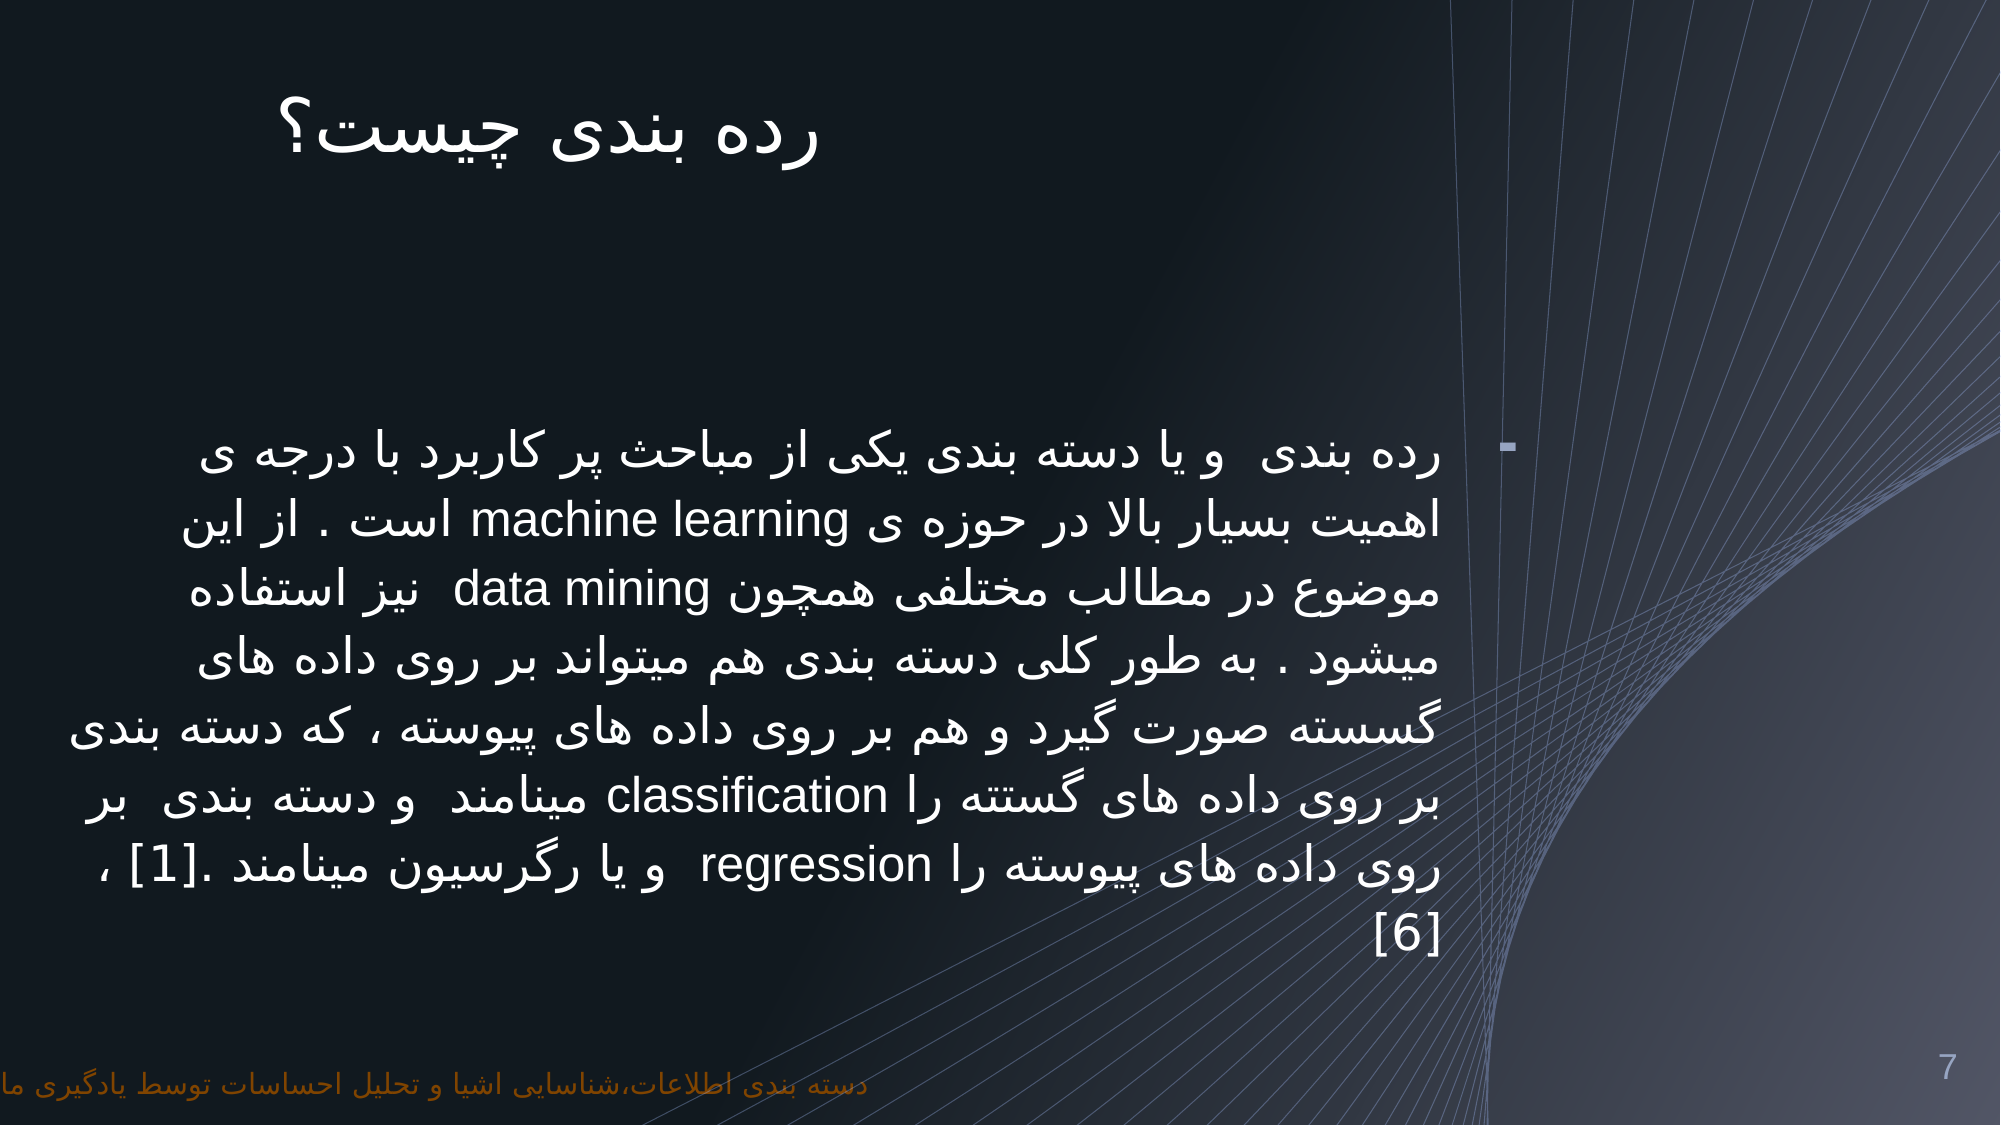

# رده بندی چیست؟
رده بندی  و یا دسته بندی یکی از مباحث پر کاربرد با درجه ی اهمیت بسیار بالا در حوزه ی machine learning است . از این موضوع در مطالب مختلفی همچون data mining  نیز استفاده میشود . به طور کلی دسته بندی هم میتواند بر روی داده های  گسسته صورت گیرد و هم بر روی داده های پیوسته ، که دسته بندی بر روی داده های گستته را classification مینامند  و دسته بندی  بر روی داده های پیوسته را regression  و یا رگرسیون مینامند .[1] ،[6]

7